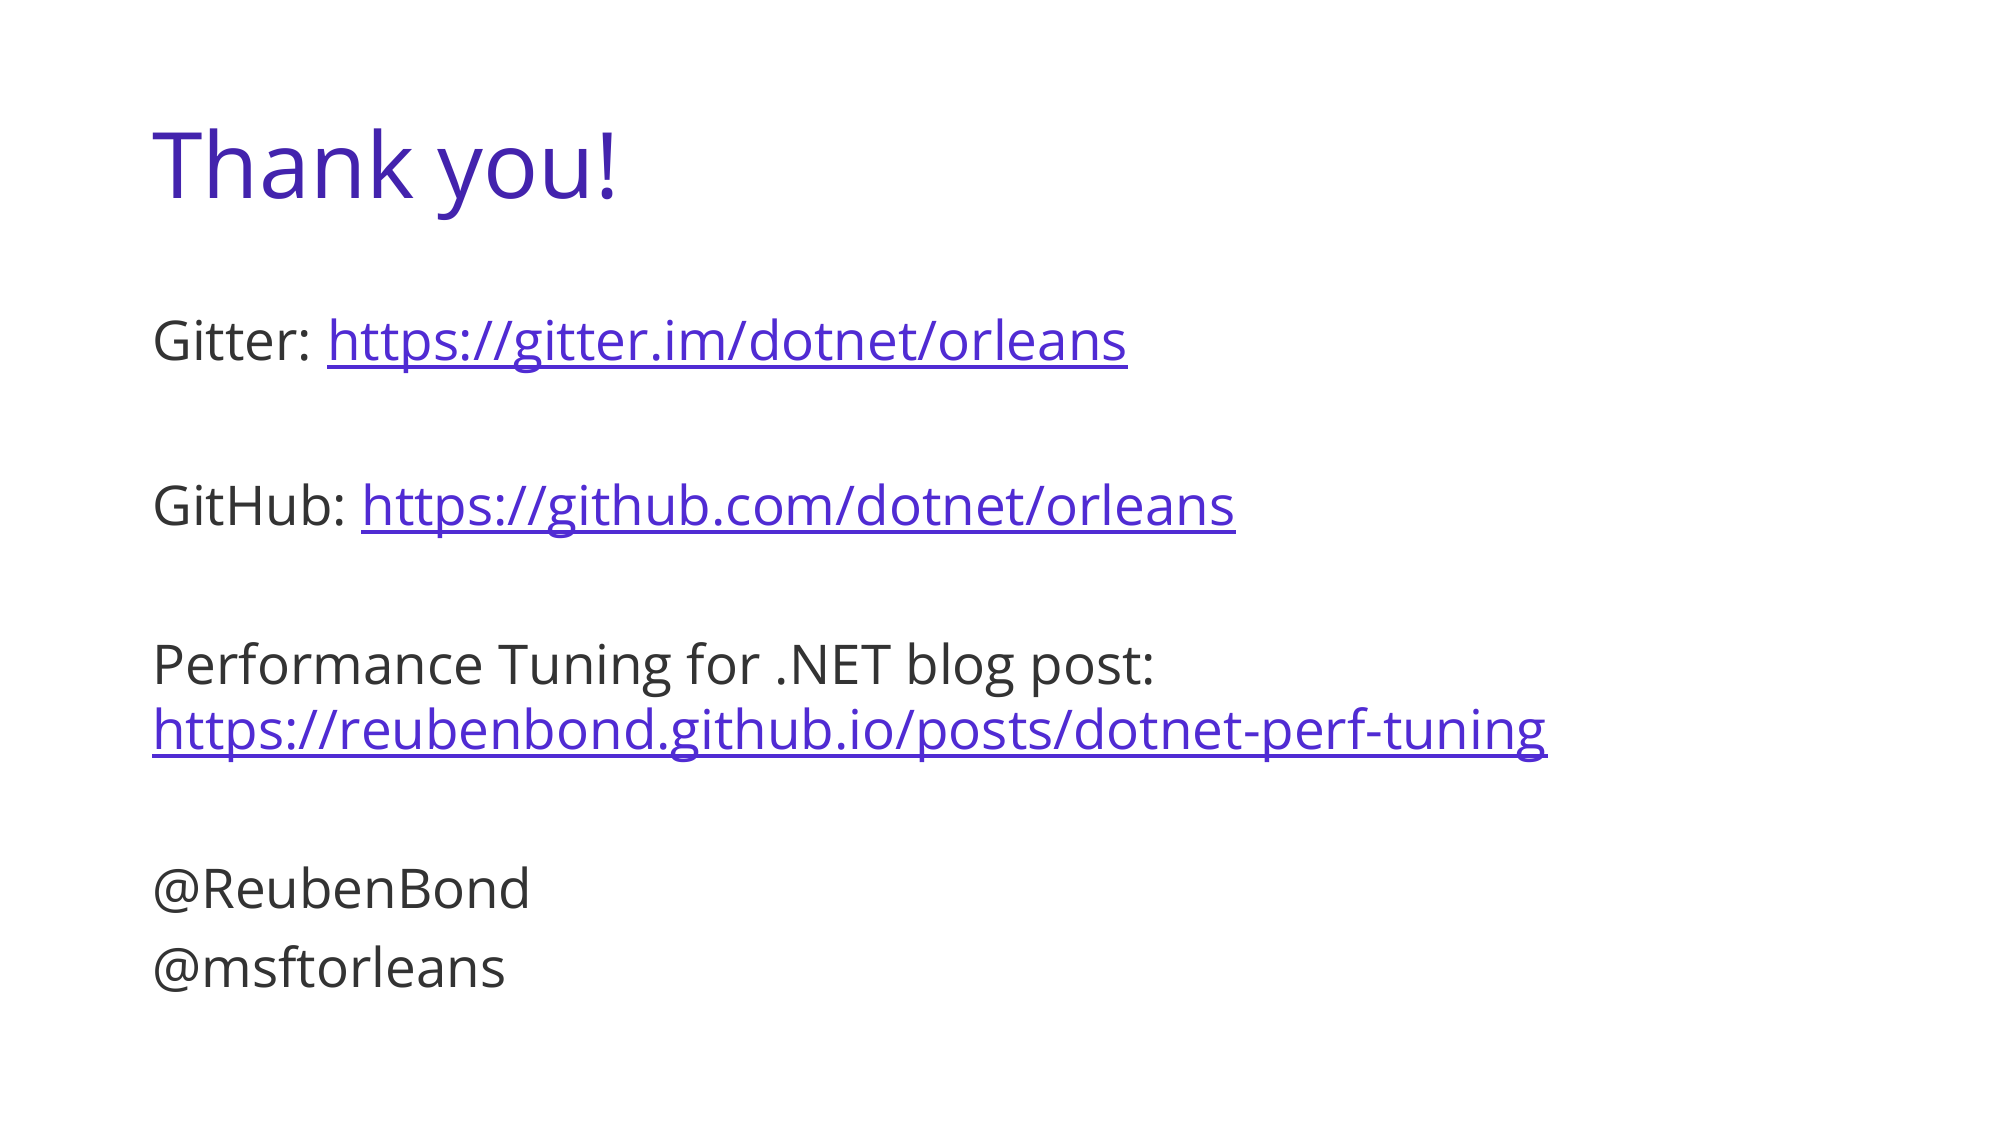

# Thank you!
Gitter: https://gitter.im/dotnet/orleans

GitHub: https://github.com/dotnet/orleans

Performance Tuning for .NET blog post: https://reubenbond.github.io/posts/dotnet-perf-tuning

@ReubenBond
@msftorleans